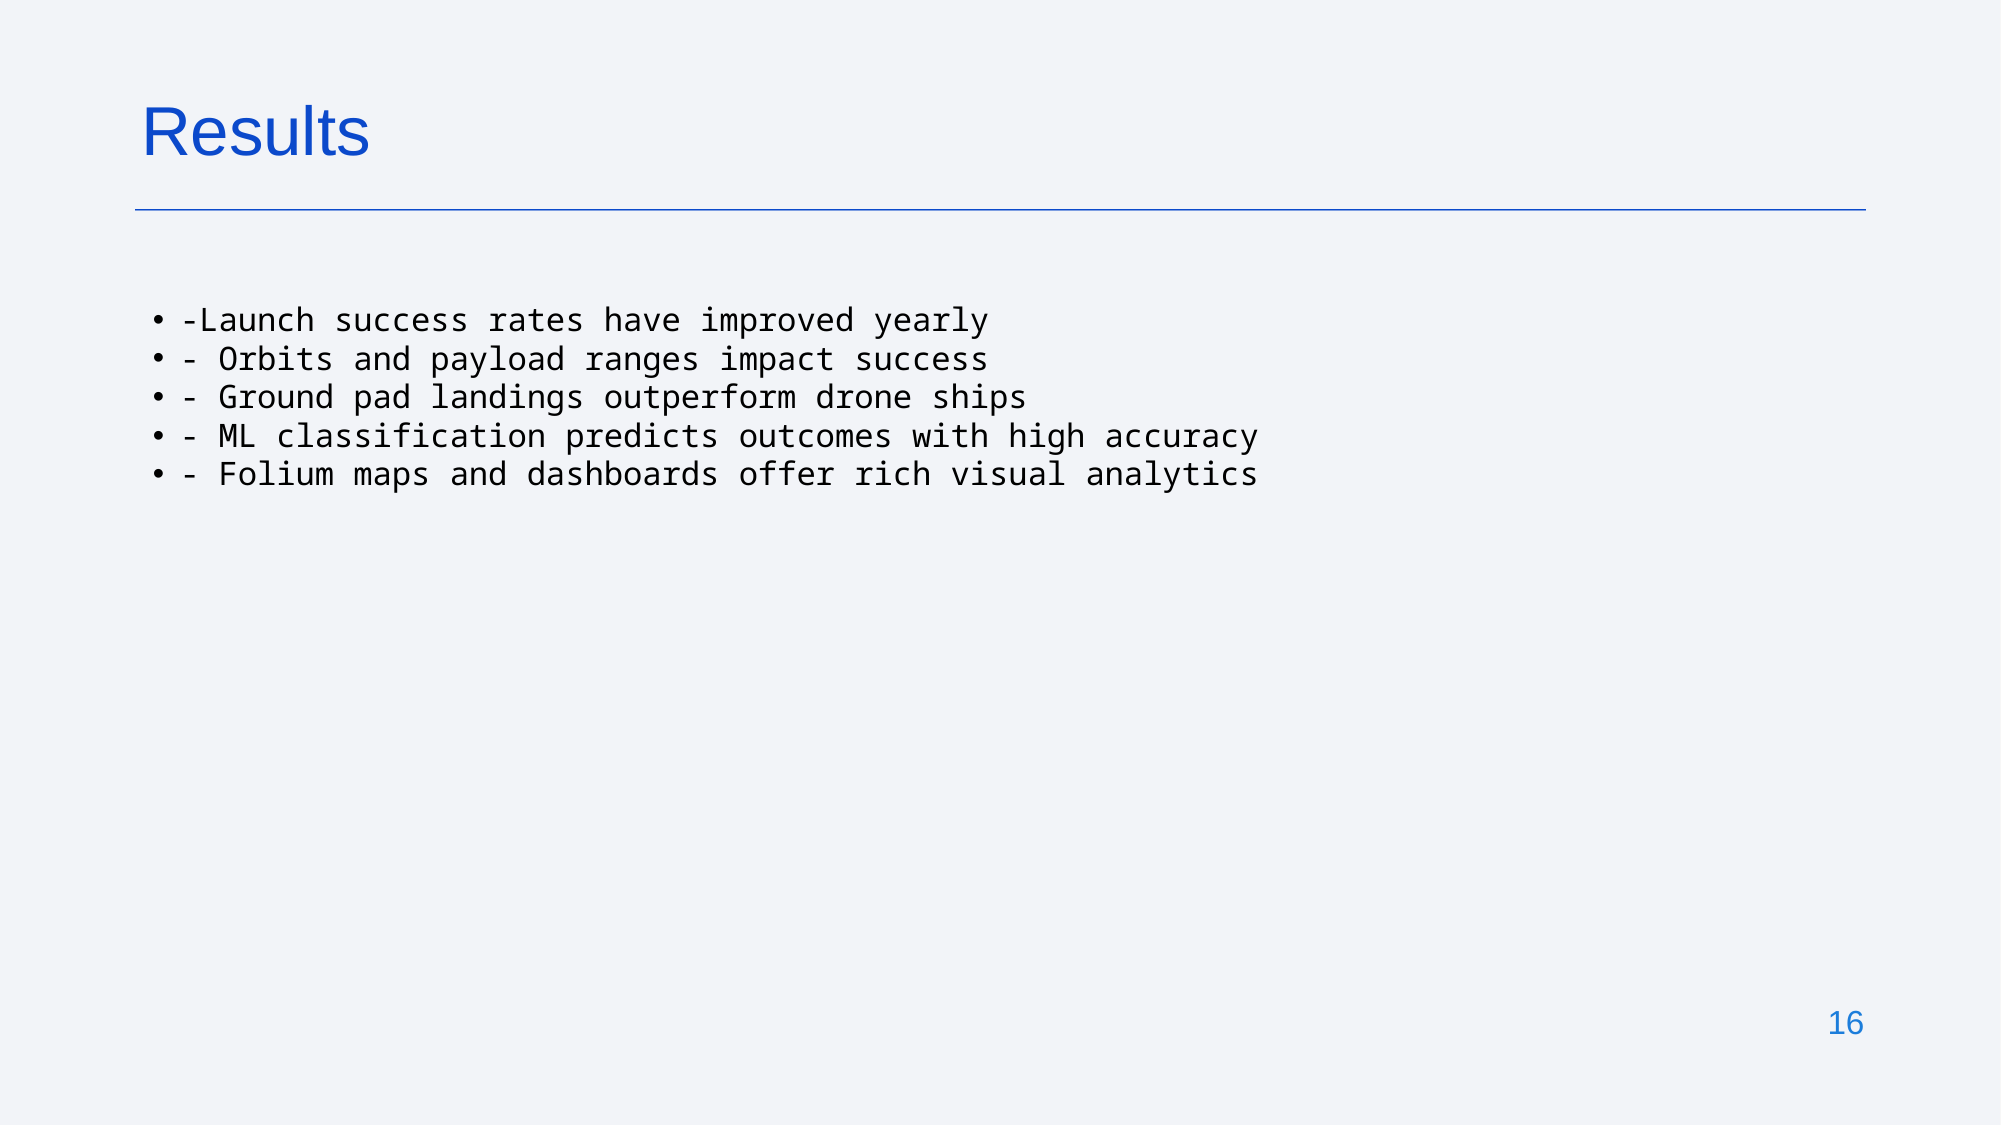

Results
-Launch success rates have improved yearly
- Orbits and payload ranges impact success
- Ground pad landings outperform drone ships
- ML classification predicts outcomes with high accuracy
- Folium maps and dashboards offer rich visual analytics
16